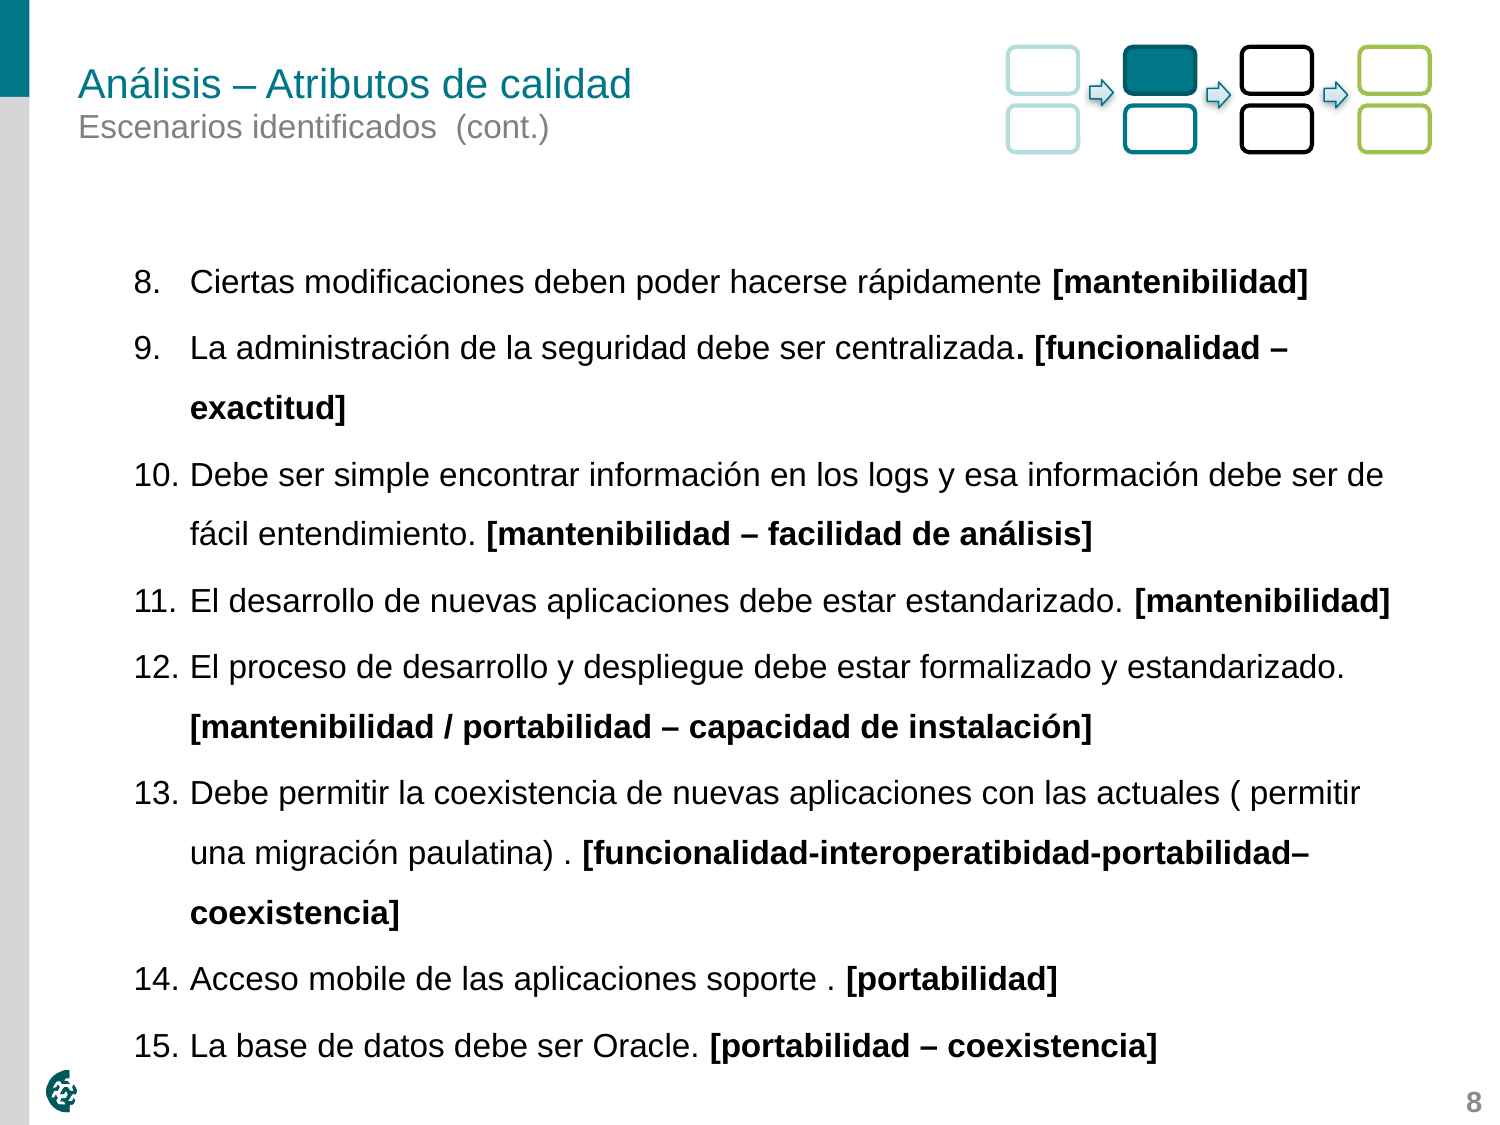

# Análisis – Atributos de calidad
Escenarios identificados  (cont.)
Ciertas modificaciones deben poder hacerse rápidamente [mantenibilidad]
La administración de la seguridad debe ser centralizada. [funcionalidad – exactitud]
Debe ser simple encontrar información en los logs y esa información debe ser de fácil entendimiento. [mantenibilidad – facilidad de análisis]
El desarrollo de nuevas aplicaciones debe estar estandarizado. [mantenibilidad]
El proceso de desarrollo y despliegue debe estar formalizado y estandarizado. [mantenibilidad / portabilidad – capacidad de instalación]
Debe permitir la coexistencia de nuevas aplicaciones con las actuales ( permitir una migración paulatina) . [funcionalidad-interoperatibidad-portabilidad– coexistencia]
Acceso mobile de las aplicaciones soporte . [portabilidad]
La base de datos debe ser Oracle. [portabilidad – coexistencia]
8